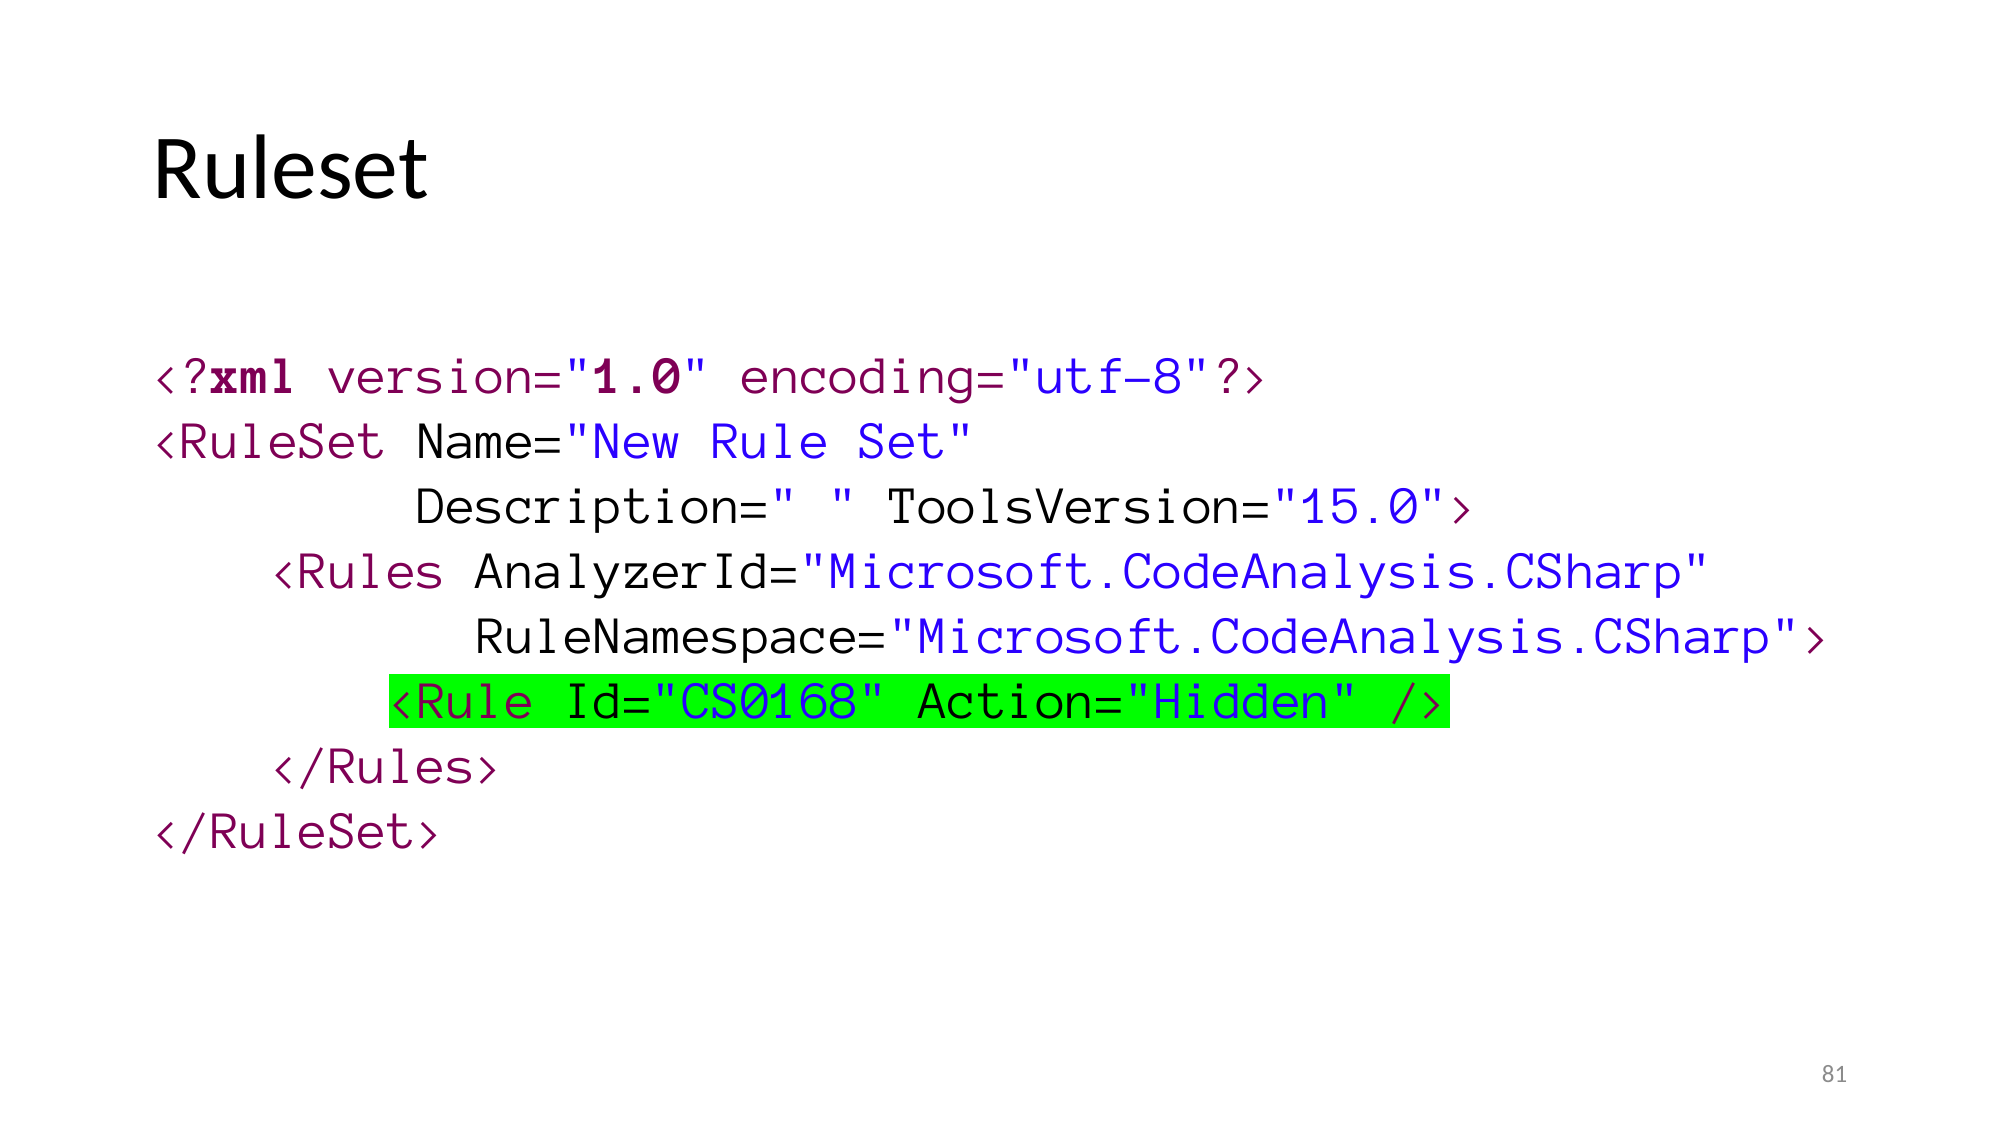

# Ruleset
<?xml version="1.0" encoding="utf-8"?>
<RuleSet Name="New Rule Set"
         Description=" " ToolsVersion="15.0">
    <Rules AnalyzerId="Microsoft.CodeAnalysis.CSharp"
           RuleNamespace="Microsoft.CodeAnalysis.CSharp">
        <Rule Id="CS0168" Action="Hidden" />
    </Rules>
</RuleSet>
81